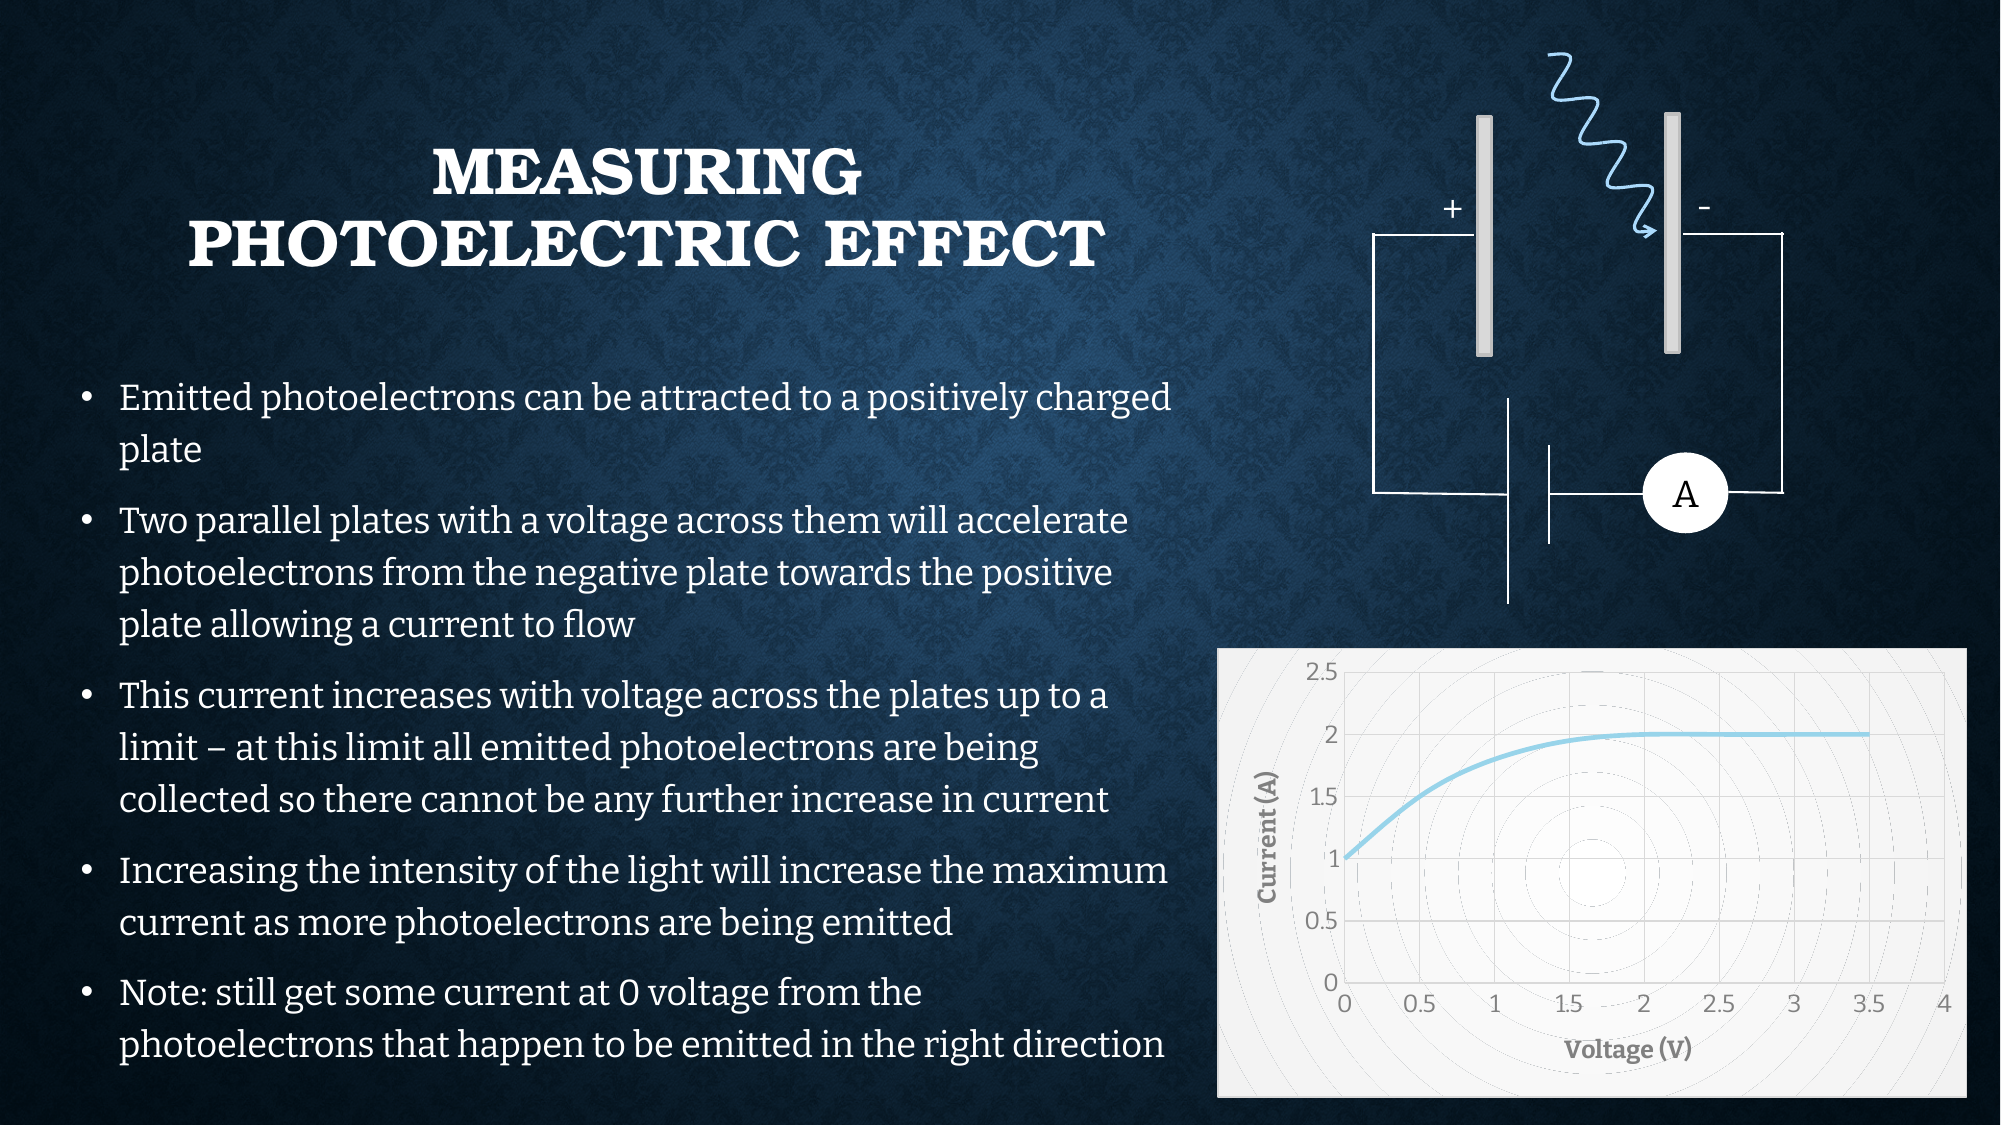

A
-
+

# Measuring photoelectric effect
Emitted photoelectrons can be attracted to a positively charged plate
Two parallel plates with a voltage across them will accelerate photoelectrons from the negative plate towards the positive plate allowing a current to flow
This current increases with voltage across the plates up to a limit – at this limit all emitted photoelectrons are being collected so there cannot be any further increase in current
Increasing the intensity of the light will increase the maximum current as more photoelectrons are being emitted
Note: still get some current at 0 voltage from the photoelectrons that happen to be emitted in the right direction

### Chart

| Category |  |  |
|---|---|---|